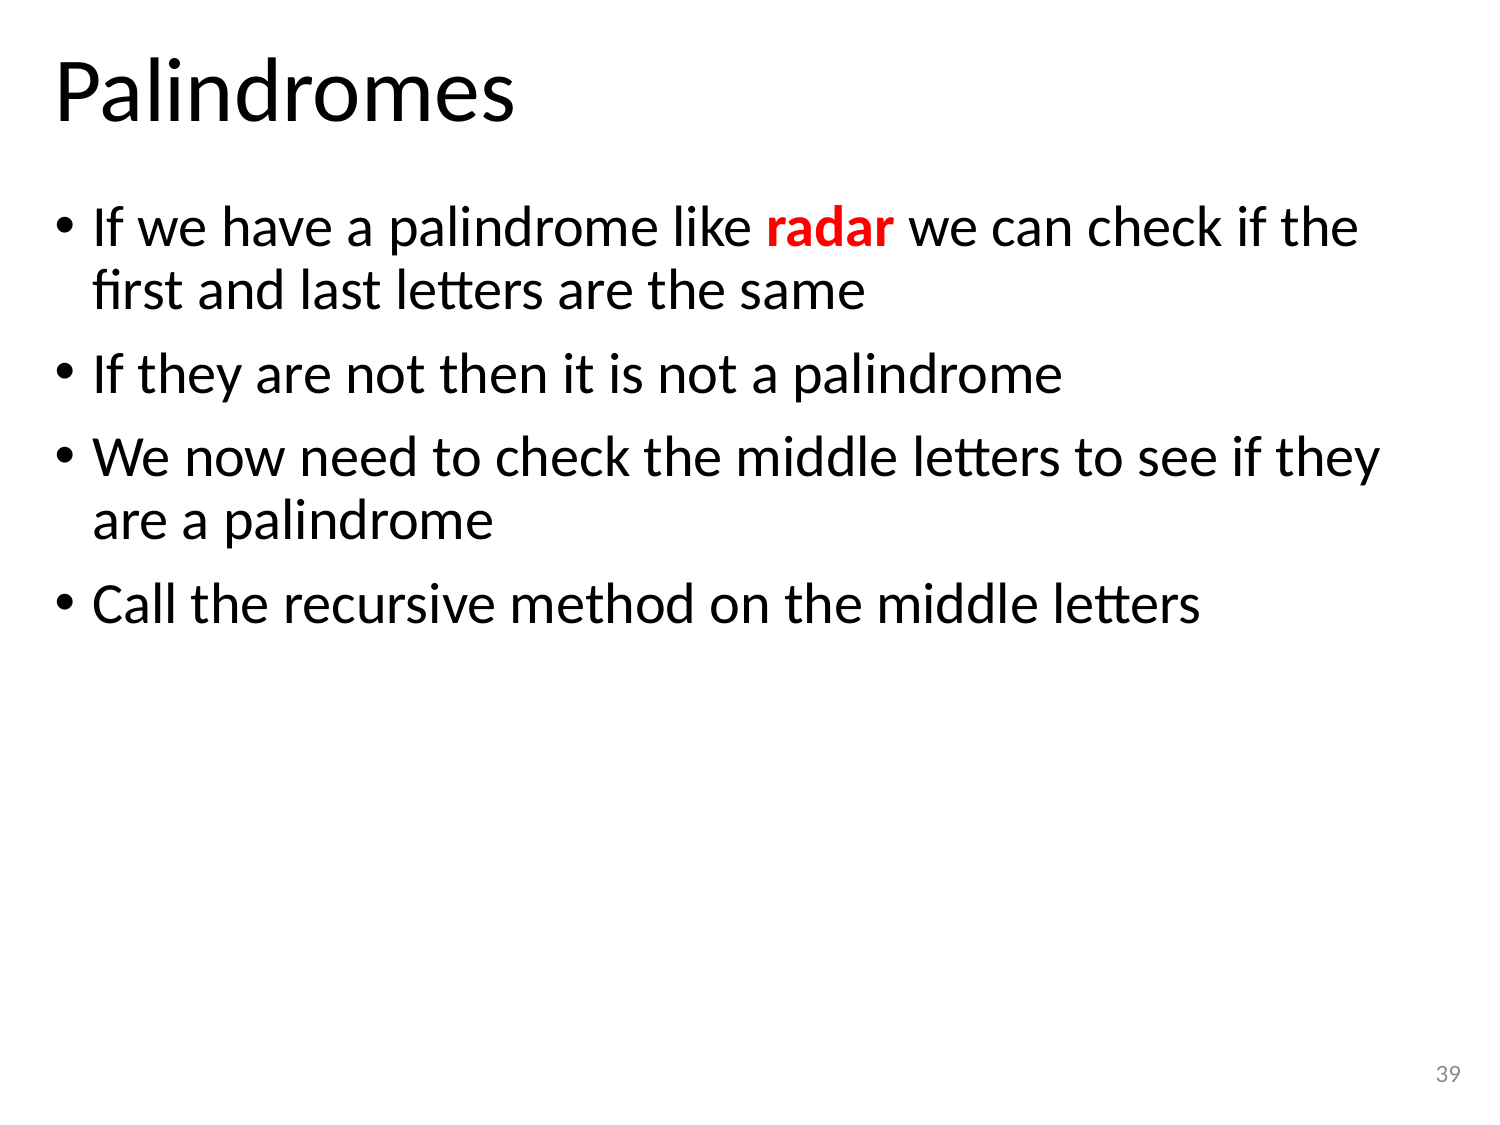

# Palindromes
If we have a palindrome like radar we can check if the first and last letters are the same
If they are not then it is not a palindrome
We now need to check the middle letters to see if they are a palindrome
Call the recursive method on the middle letters

39